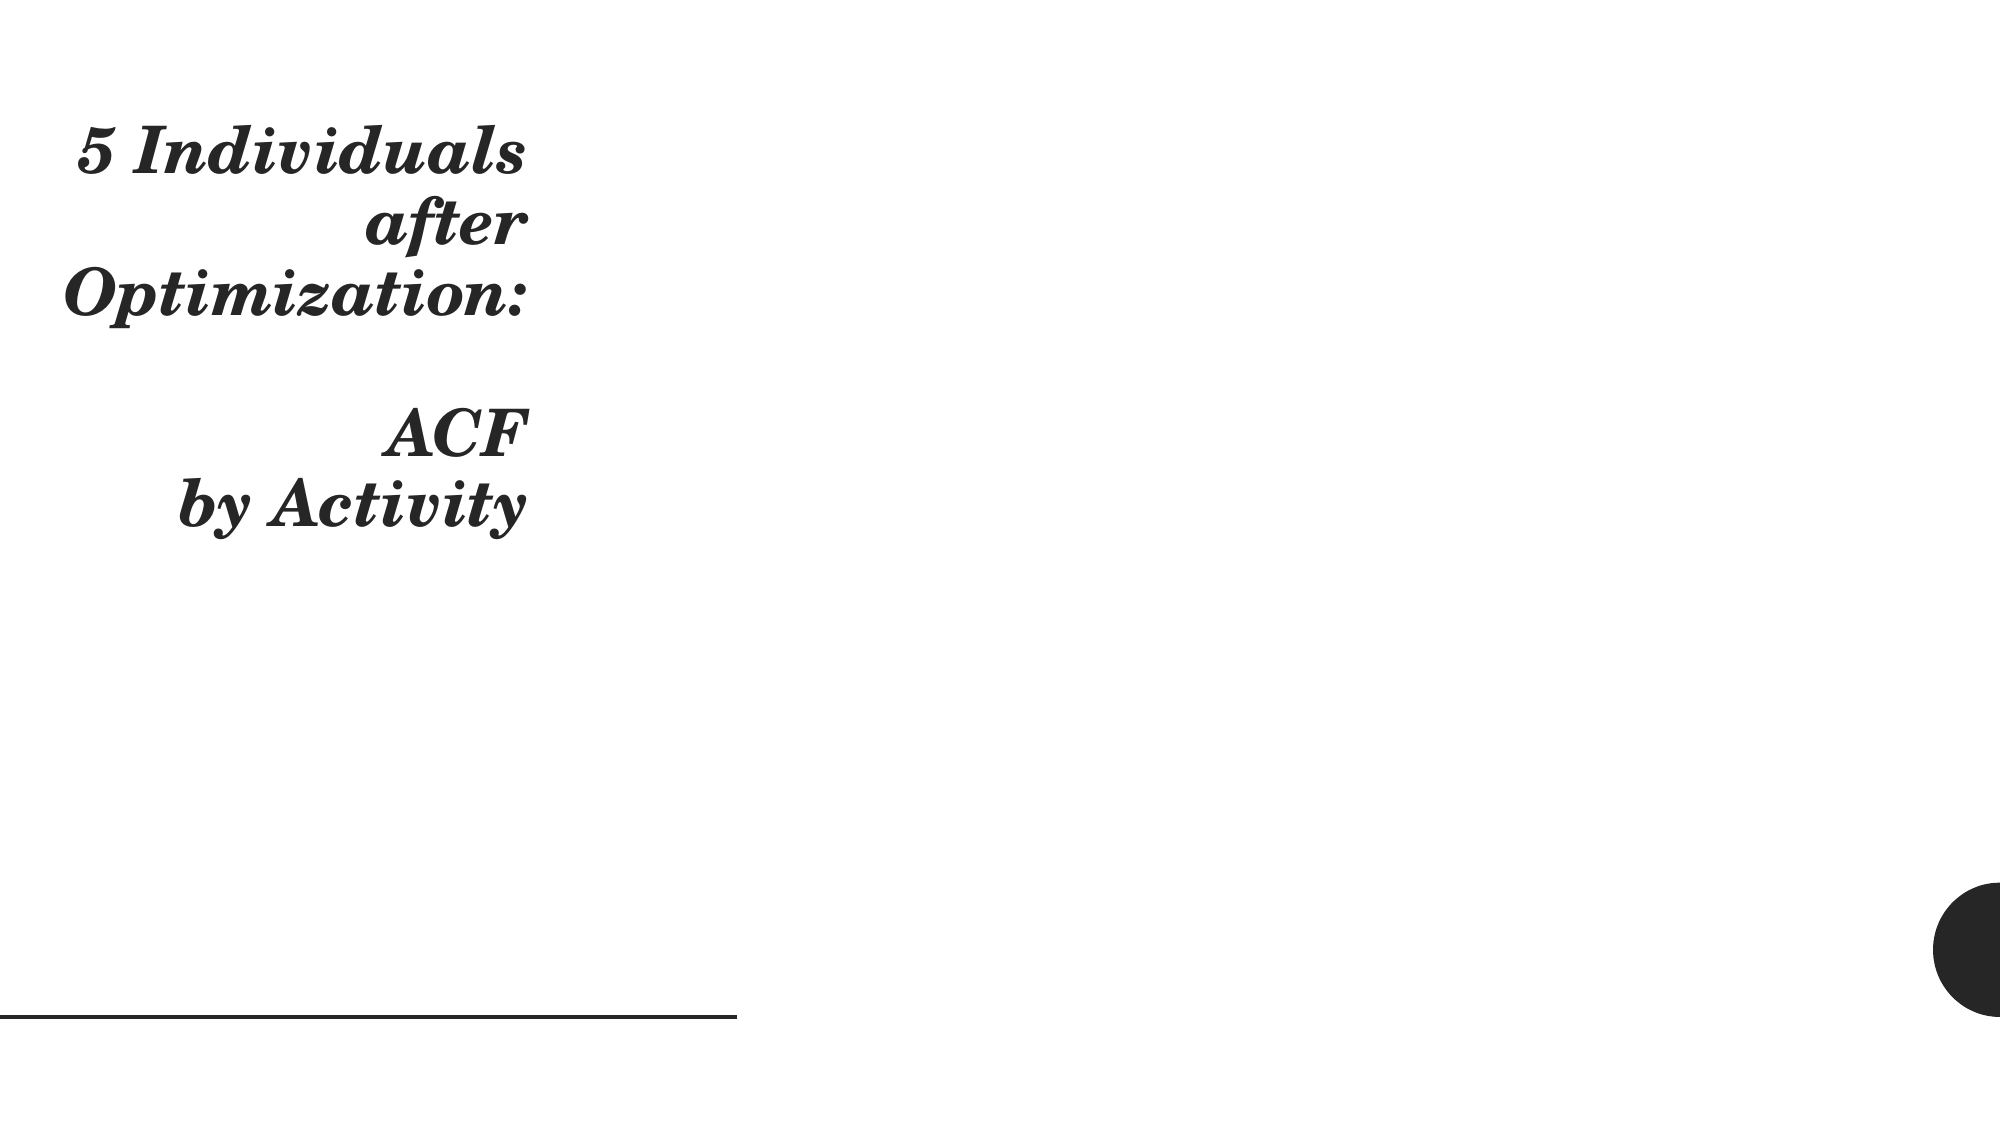

# 5 Individuals after Optimization: ACF by Activity